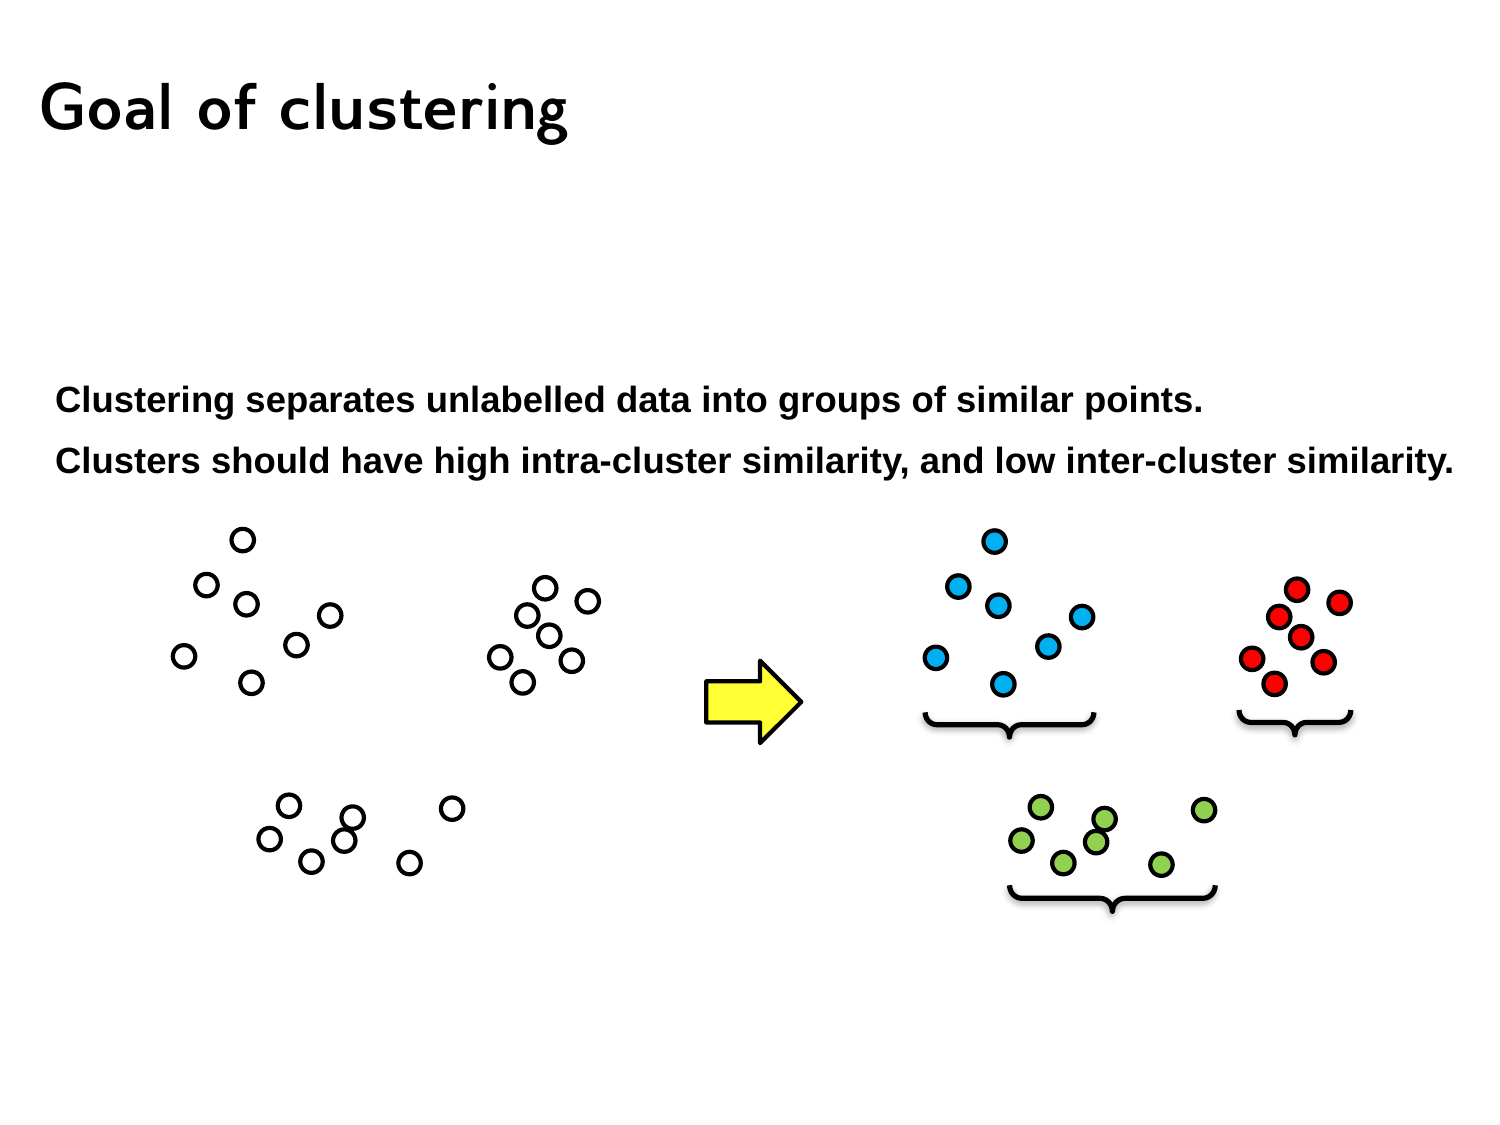

# Goal of clustering
Clustering separates unlabelled data into groups of similar points.
Clusters should have high intra-cluster similarity, and low inter-cluster similarity.

Groups